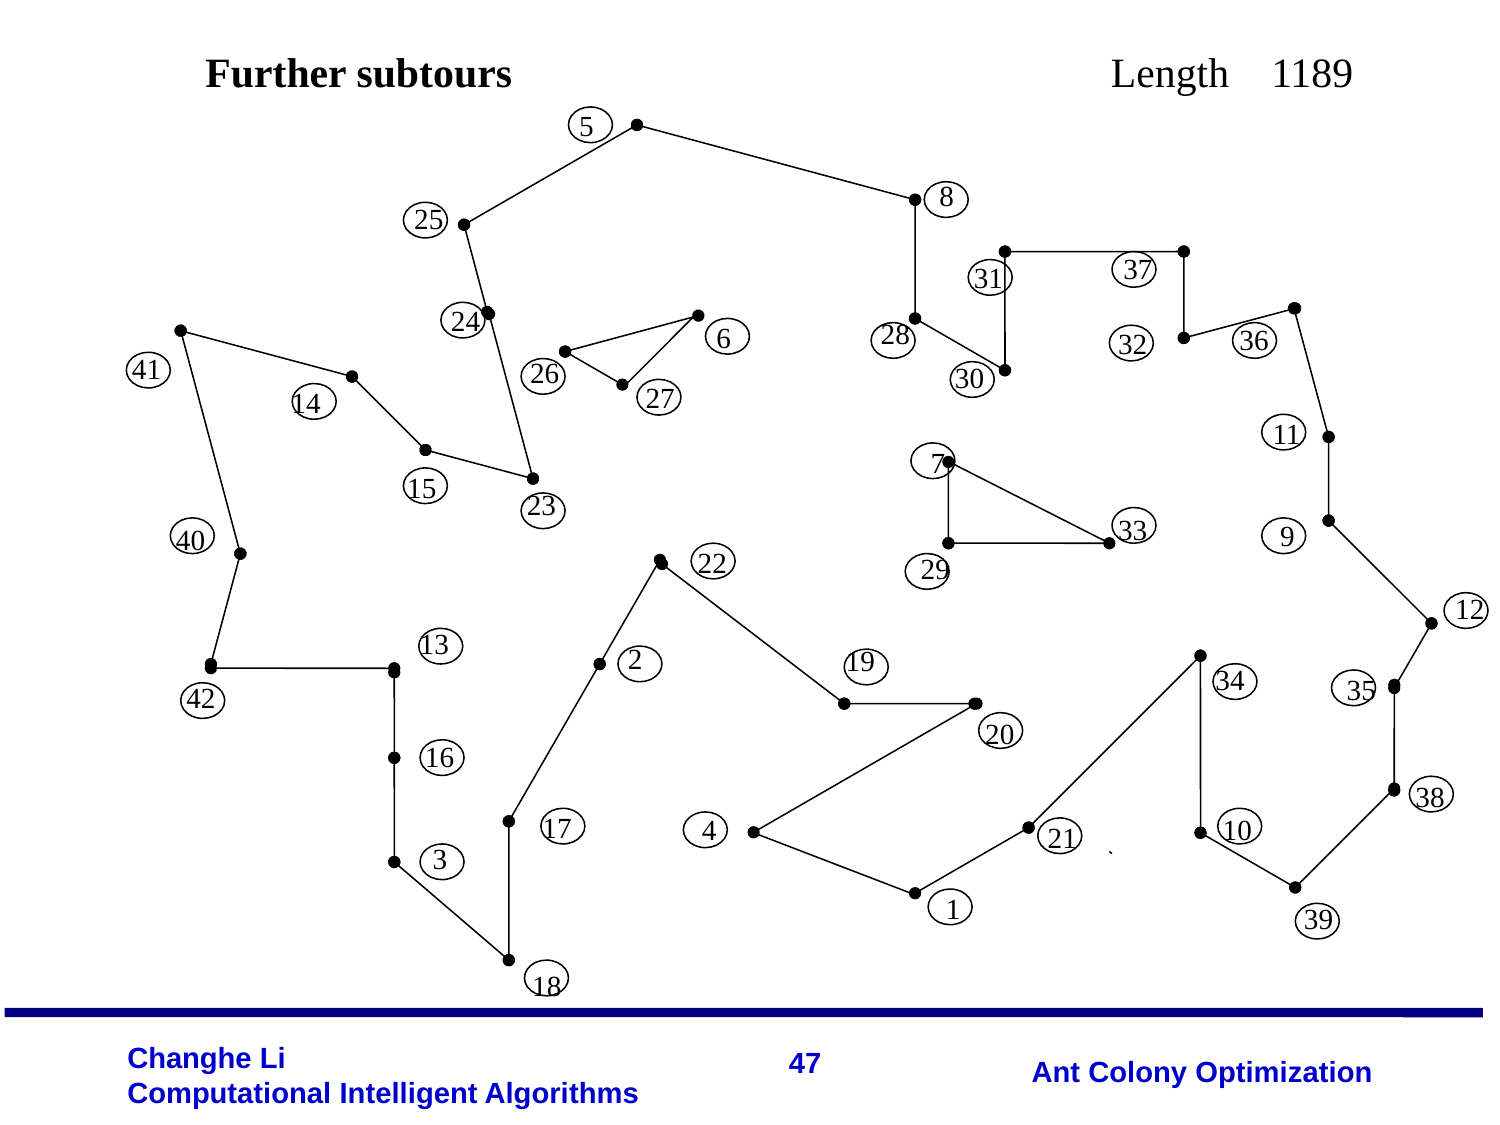

Further subtours                                                         Length    1189
5

8

25

37
31

24

28

6

36

32

41
26

30

27
14

11

7

15

23

33

9
40

22

29

12

13

2
19

34

35

42

20

16

38

17
4
10

21

3

1

39

18